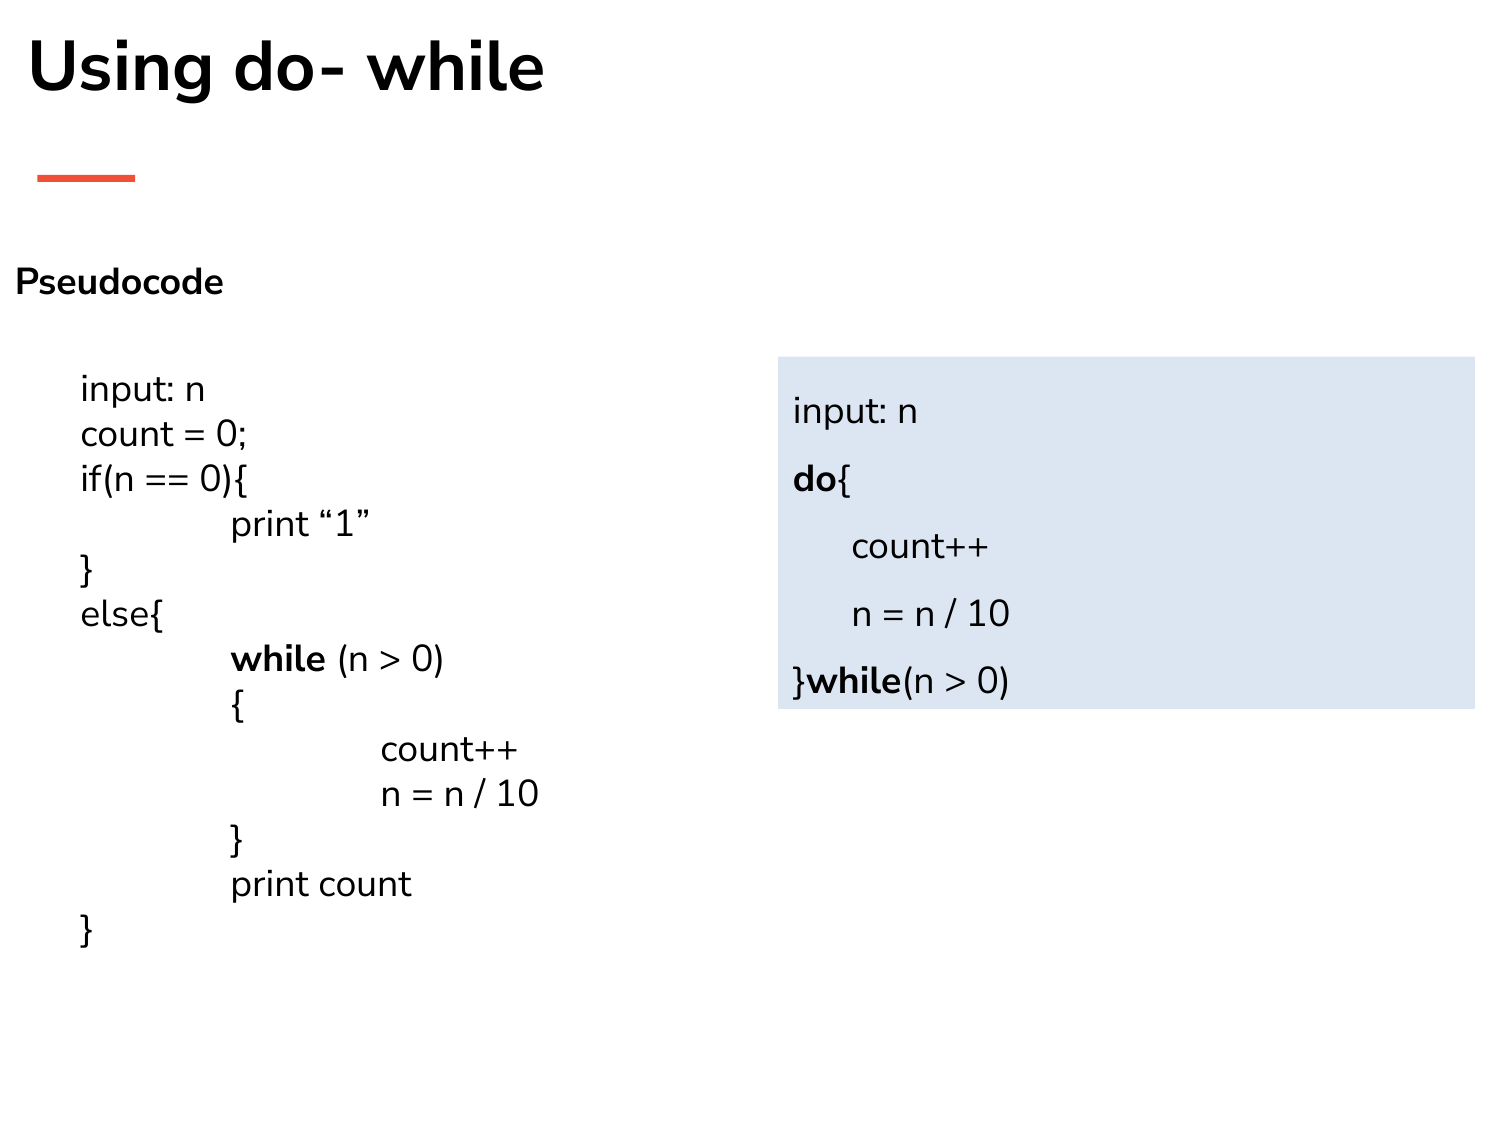

Using do- while

Pseudocode
input: n
count = 0;
if(n == 0){
	print “1”
}
else{
	while (n > 0)
	{
 		count++
	 	n = n / 10
	}
	print count
}

input: n
do{
      count++
      n = n / 10
}while(n > 0)